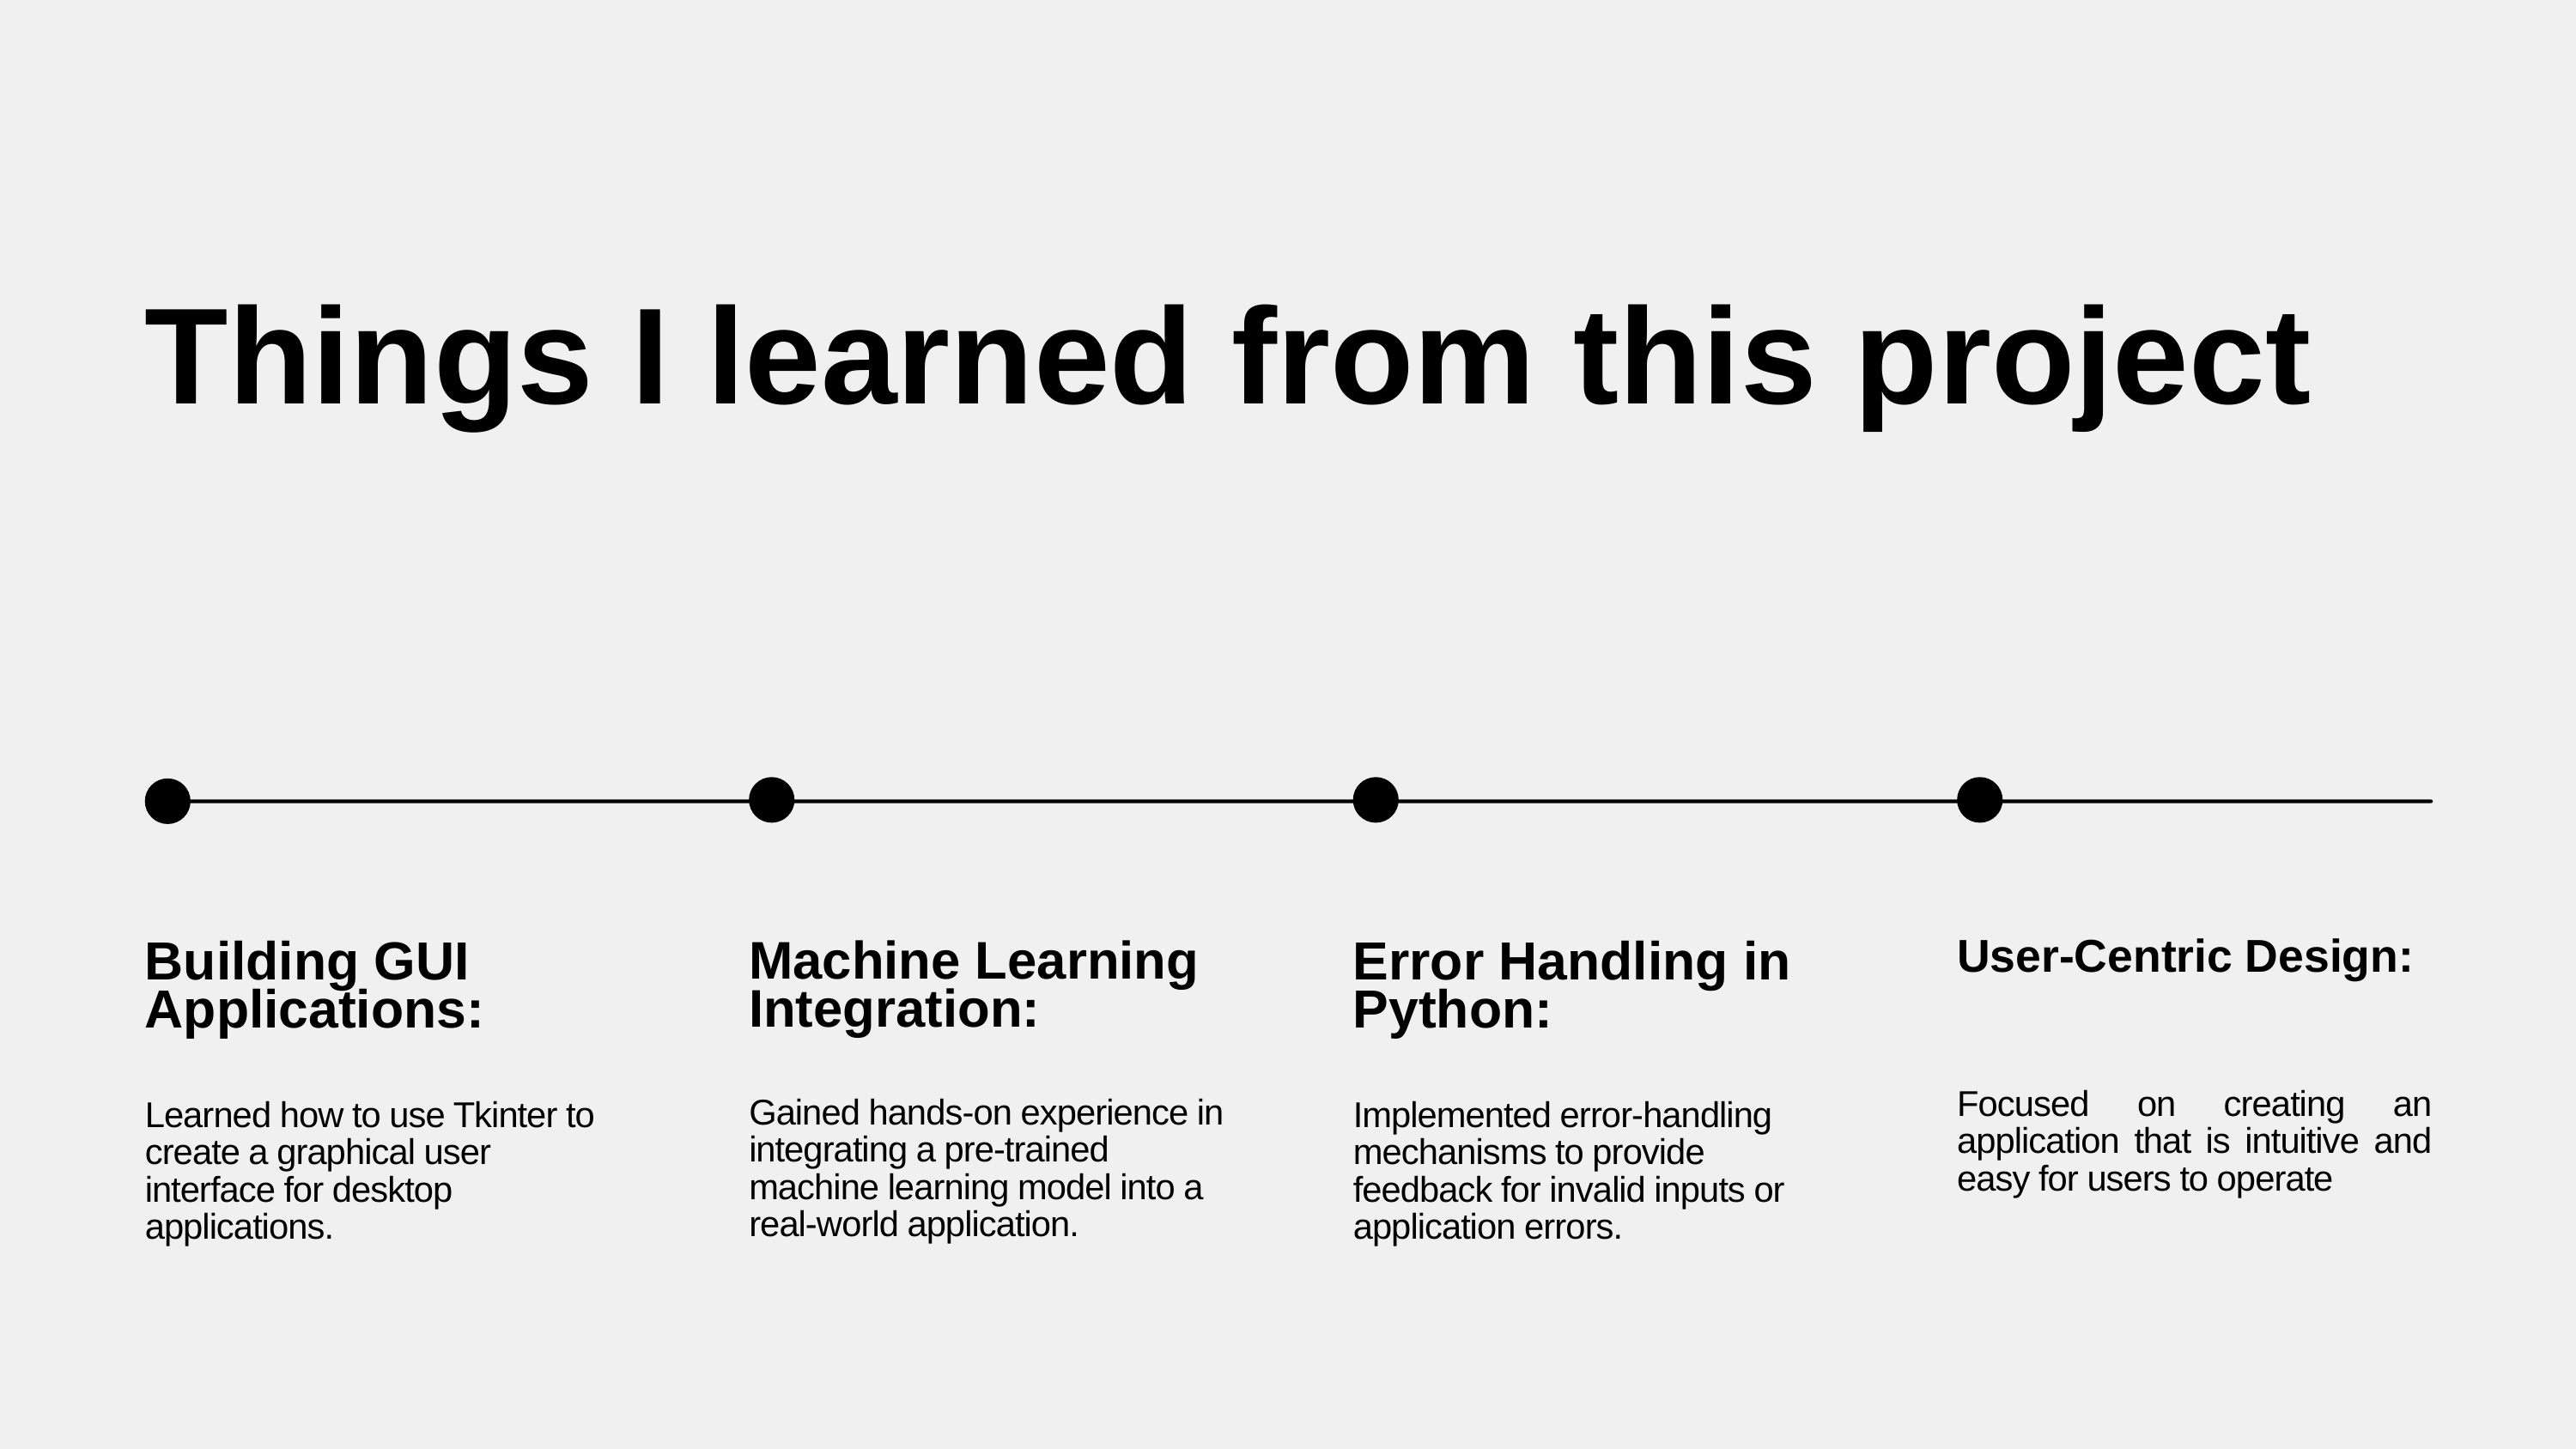

Things I learned from this project

User-Centric Design:
Focused on creating an application that is intuitive and easy for users to operate
Building GUI Applications:
Learned how to use Tkinter to create a graphical user interface for desktop applications.
Machine Learning Integration:
Gained hands-on experience in integrating a pre-trained machine learning model into a real-world application.
Error Handling in Python:
Implemented error-handling mechanisms to provide feedback for invalid inputs or application errors.